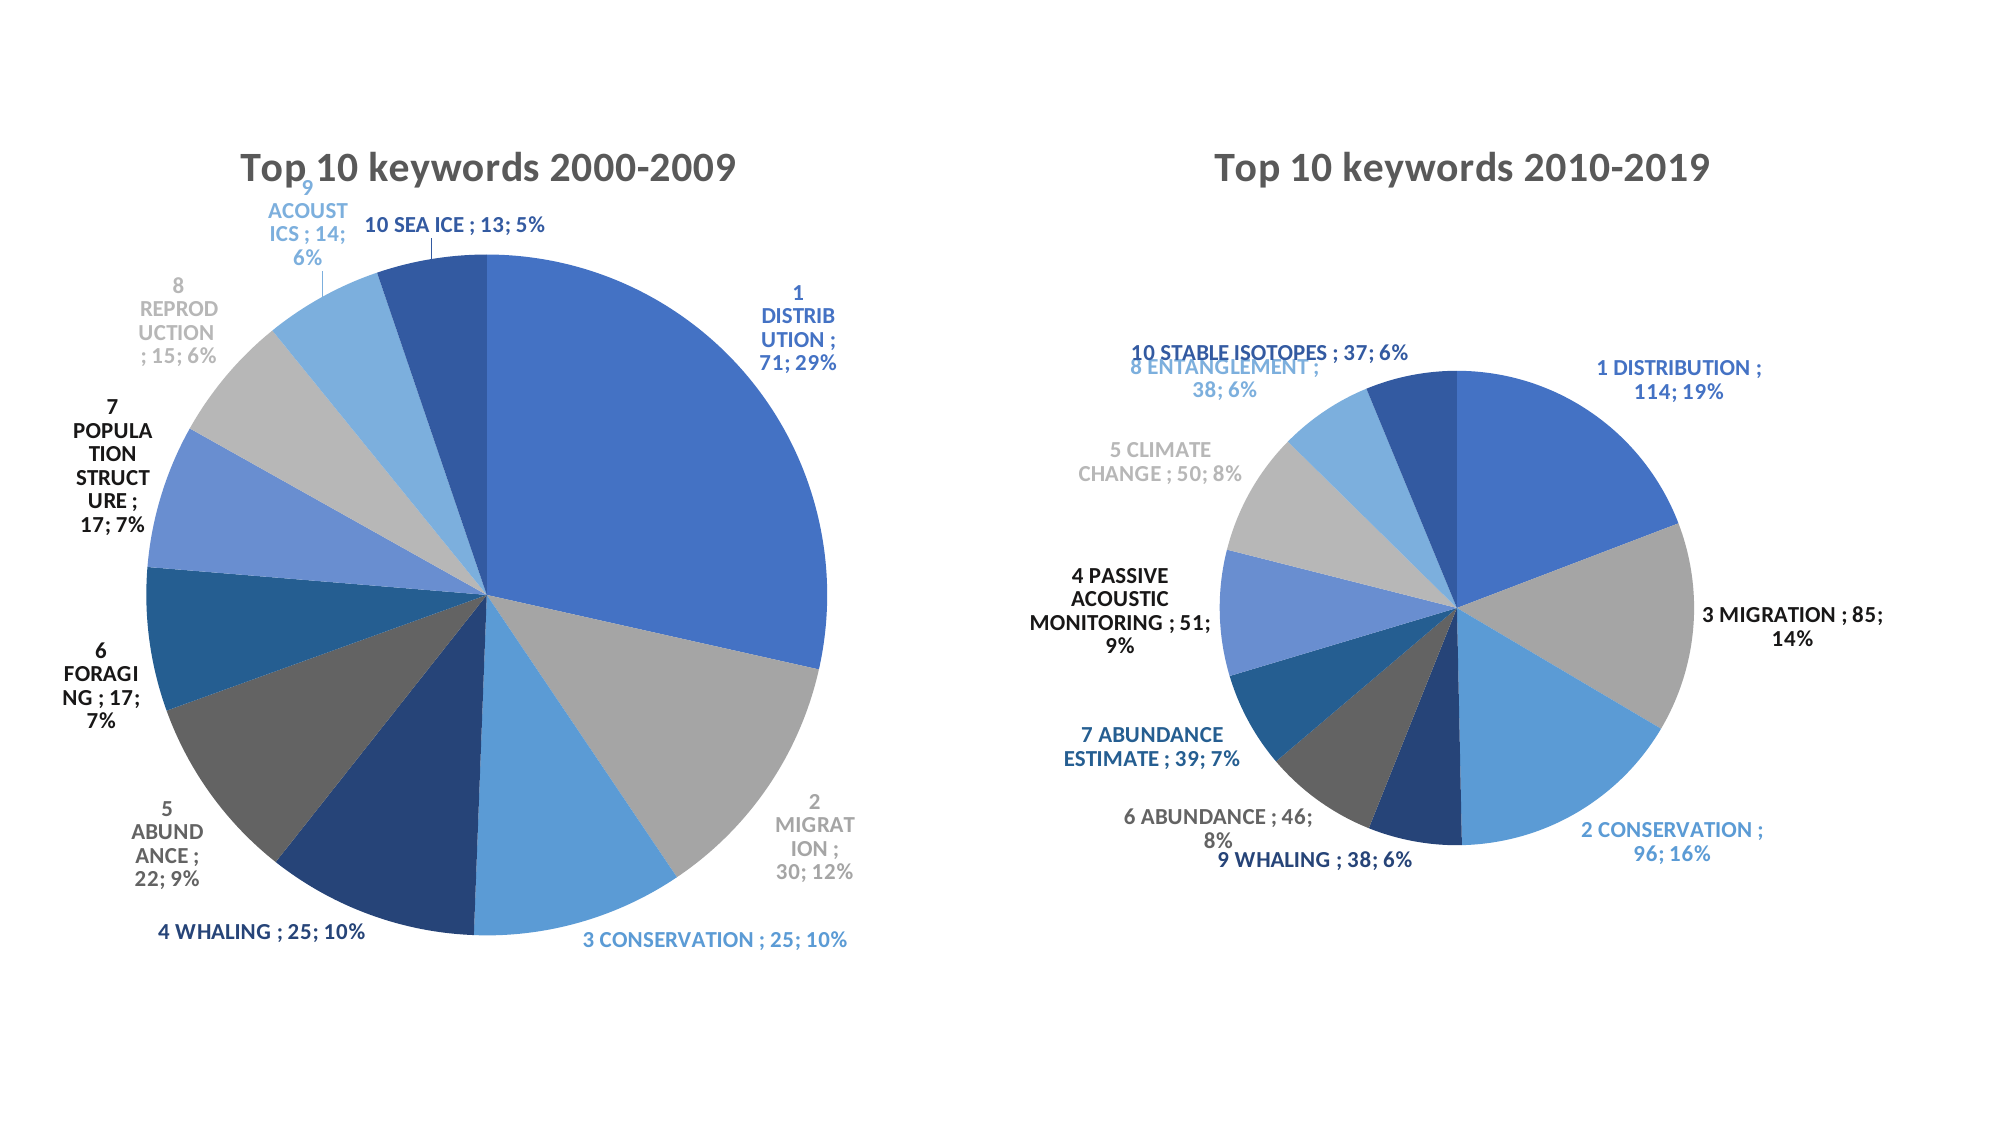

### Chart: Top 10 keywords 2000-2009

| Category |  |
|---|---|
| 1 DISTRIBUTION  | 71.0 |
| 2 MIGRATION  | 30.0 |
| 3 CONSERVATION  | 25.0 |
| 4 WHALING  | 25.0 |
| 5 ABUNDANCE  | 22.0 |
| 6 FORAGING  | 17.0 |
| 7 POPULATION STRUCTURE  | 17.0 |
| 8 REPRODUCTION  | 15.0 |
| 9 ACOUSTICS  | 14.0 |
| 10 SEA ICE  | 13.0 |

### Chart: Top 10 keywords 2010-2019

| Category |  |
|---|---|
| 1 DISTRIBUTION  | 114.0 |
| 3 MIGRATION  | 85.0 |
| 2 CONSERVATION  | 96.0 |
| 9 WHALING  | 38.0 |
| 6 ABUNDANCE  | 46.0 |
| 7 ABUNDANCE ESTIMATE  | 39.0 |
| 4 PASSIVE ACOUSTIC MONITORING  | 51.0 |
| 5 CLIMATE CHANGE  | 50.0 |
| 8 ENTANGLEMENT  | 38.0 |
| 10 STABLE ISOTOPES  | 37.0 |